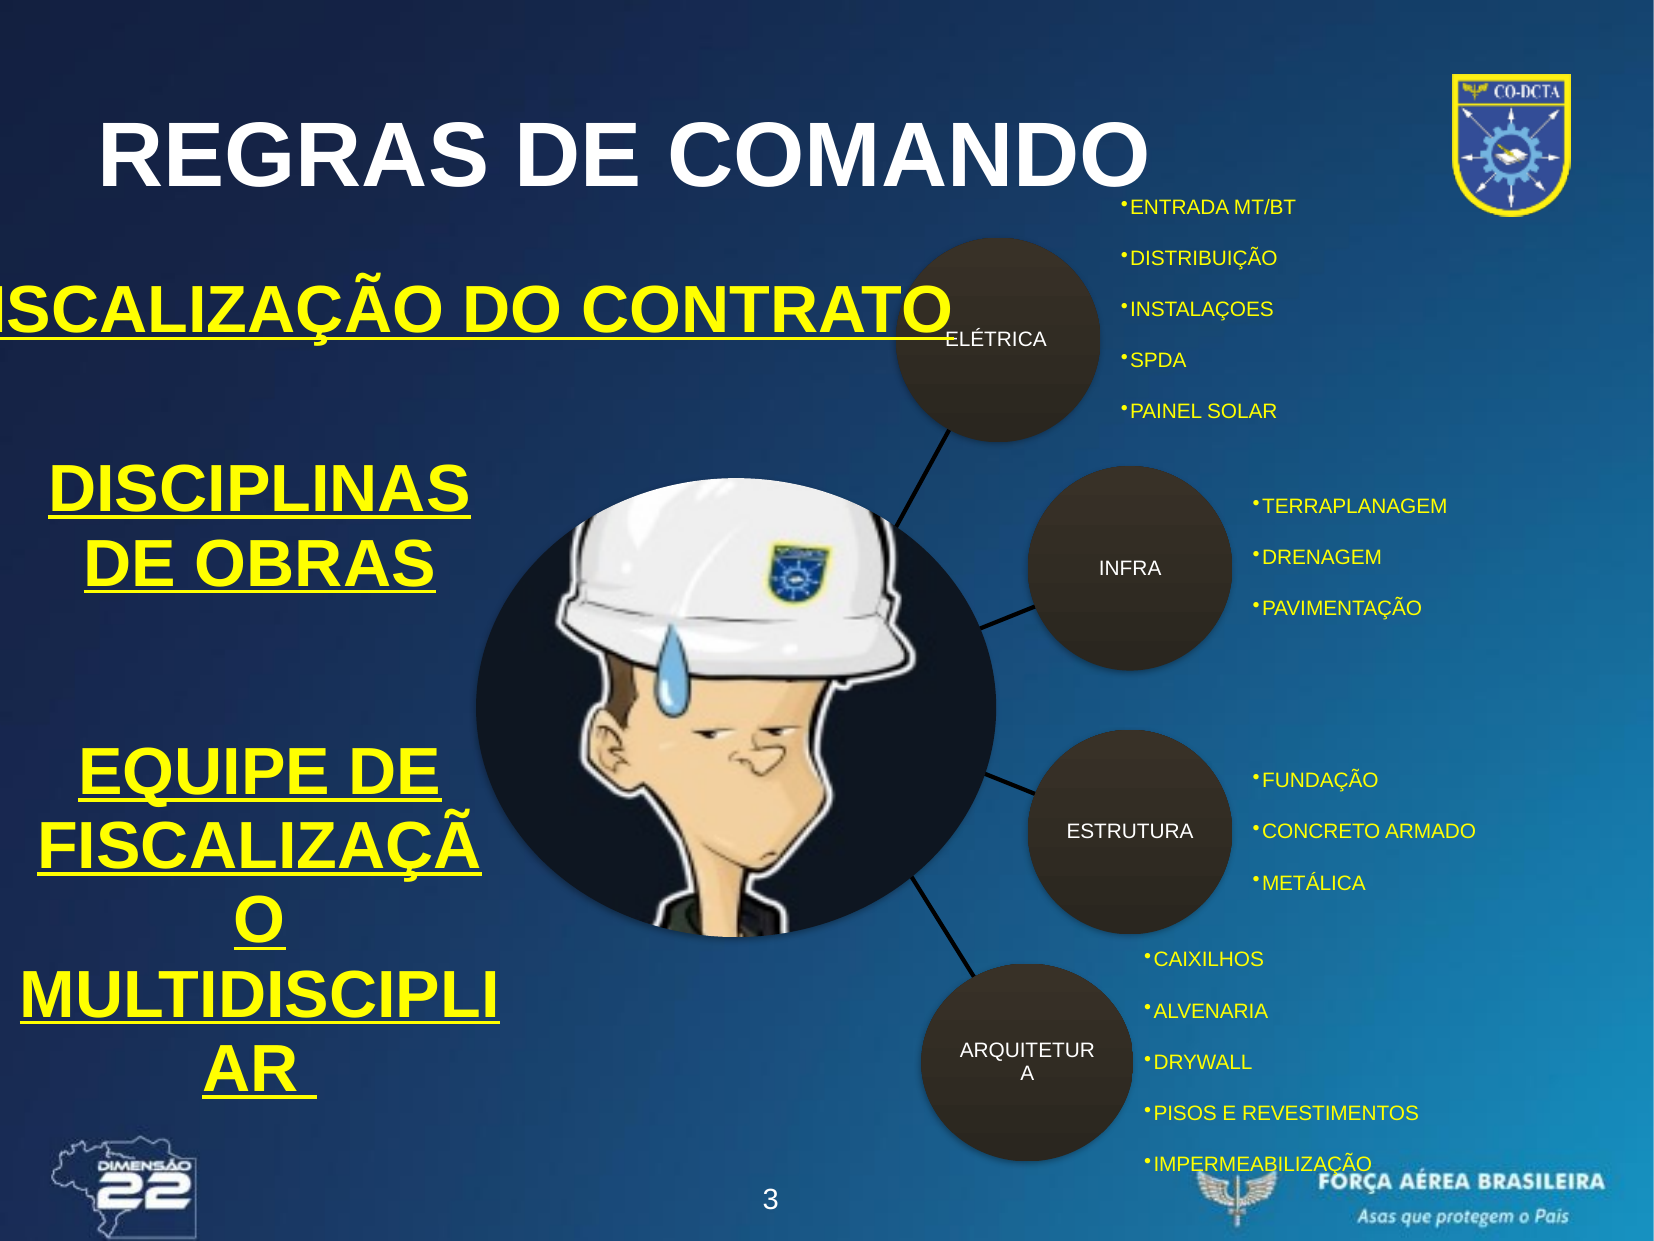

# REGRAS DE COMANDO
ELÉTRICA
ENTRADA MT/BT

DISTRIBUIÇÃO

INSTALAÇOES

SPDA

PAINEL SOLAR

INFRA
TERRAPLANAGEM

DRENAGEM

PAVIMENTAÇÃO

ESTRUTURA
FUNDAÇÃO

CONCRETO ARMADO

METÁLICA
ARQUITETURA
CAIXILHOS

ALVENARIA

DRYWALL

PISOS E REVESTIMENTOS

IMPERMEABILIZAÇÃO
FISCALIZAÇÃO DO CONTRATO
DISCIPLINAS DE OBRAS

EQUIPE DE FISCALIZAÇÃO MULTIDISCIPLIAR
3